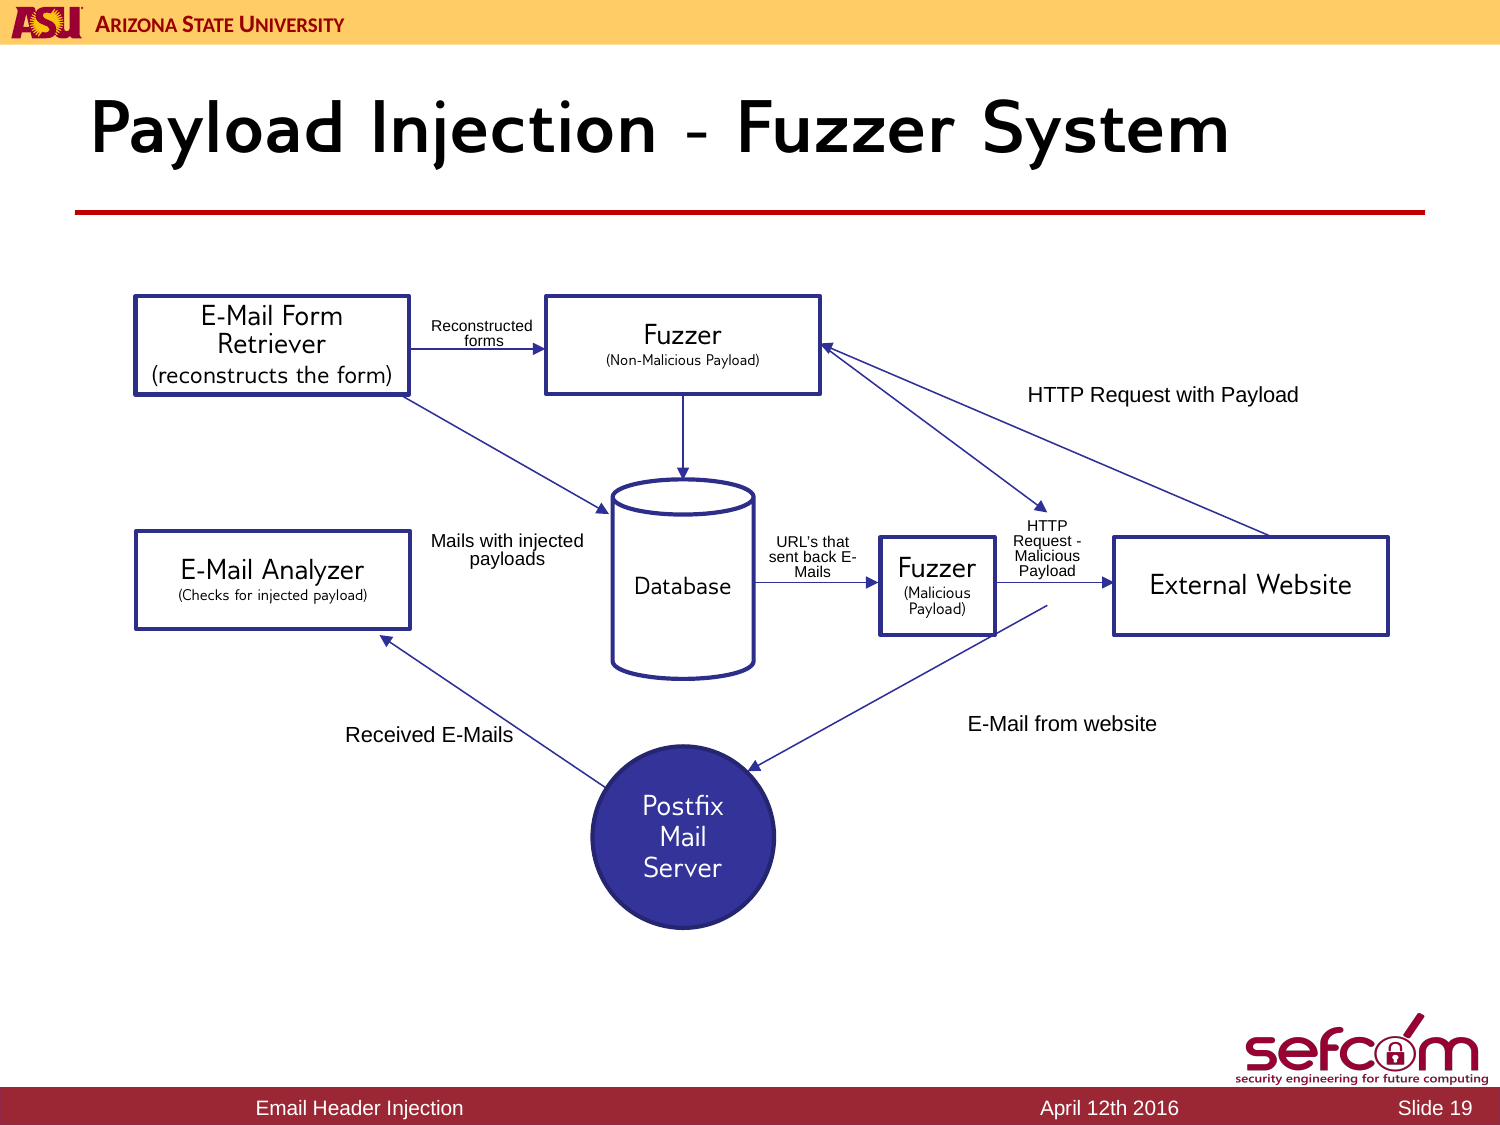

# Payload Injection - Fuzzer System
Fuzzer
(Non-Malicious Payload)
E-Mail Form Retriever
(reconstructs the form)
Reconstructed
 forms
HTTP Request with Payload
Database
HTTP Request - Malicious Payload

Mails with injected payloads
URL’s that sent back E-Mails
E-Mail Analyzer
(Checks for injected payload)
Fuzzer
(Malicious Payload)
External Website
E-Mail from website
Received E-Mails

Postfix Mail Server
Email Header Injection
April 12th 2016
Slide 19